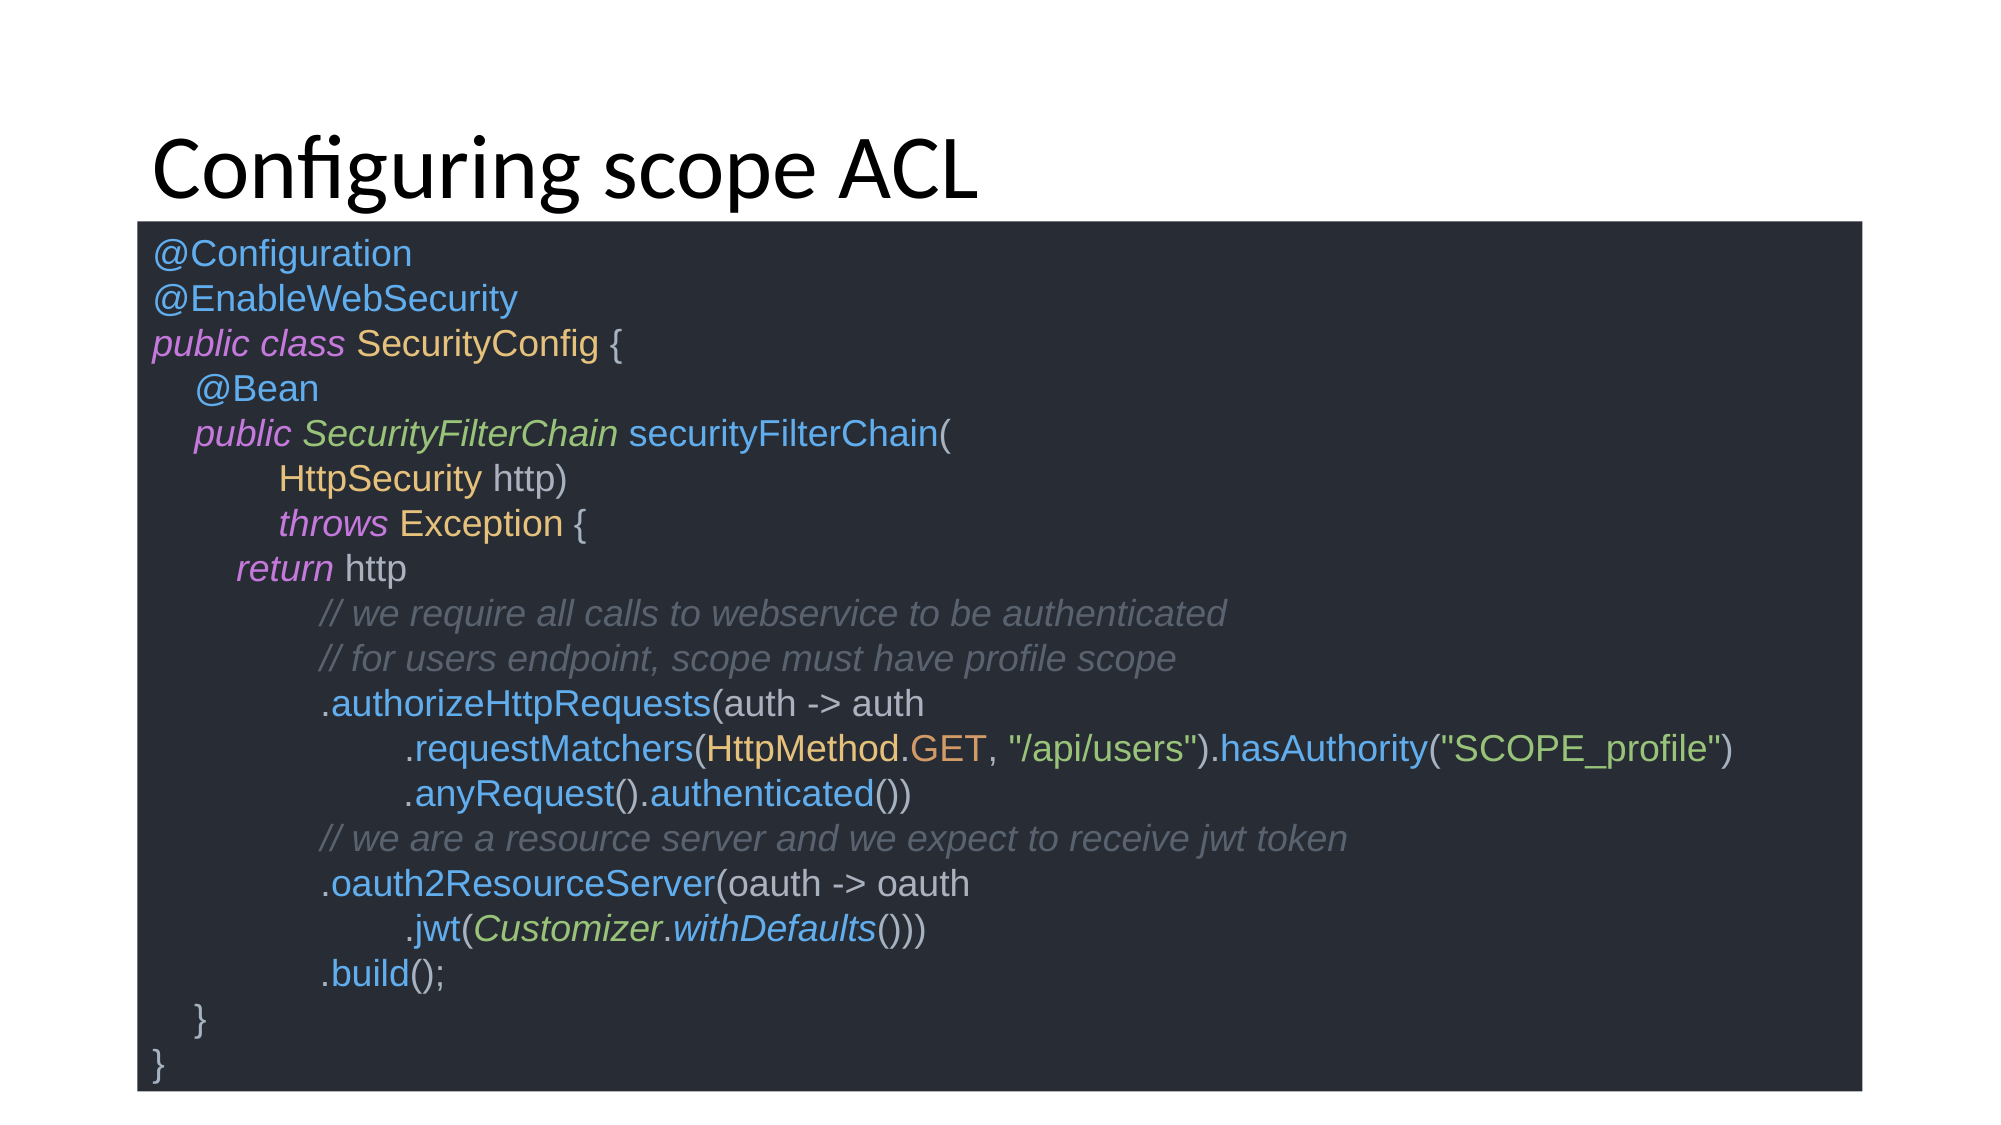

# Configuring scope ACL
@Configuration
@EnableWebSecurity
public class SecurityConfig {
    @Bean
    public SecurityFilterChain securityFilterChain(
            HttpSecurity http)
            throws Exception {
        return http
                // we require all calls to webservice to be authenticated
                // for users endpoint, scope must have profile scope
                .authorizeHttpRequests(auth -> auth
                        .requestMatchers(HttpMethod.GET, "/api/users").hasAuthority("SCOPE_profile")
                        .anyRequest().authenticated())
                // we are a resource server and we expect to receive jwt token
                .oauth2ResourceServer(oauth -> oauth
                        .jwt(Customizer.withDefaults()))
                .build();
    }
}